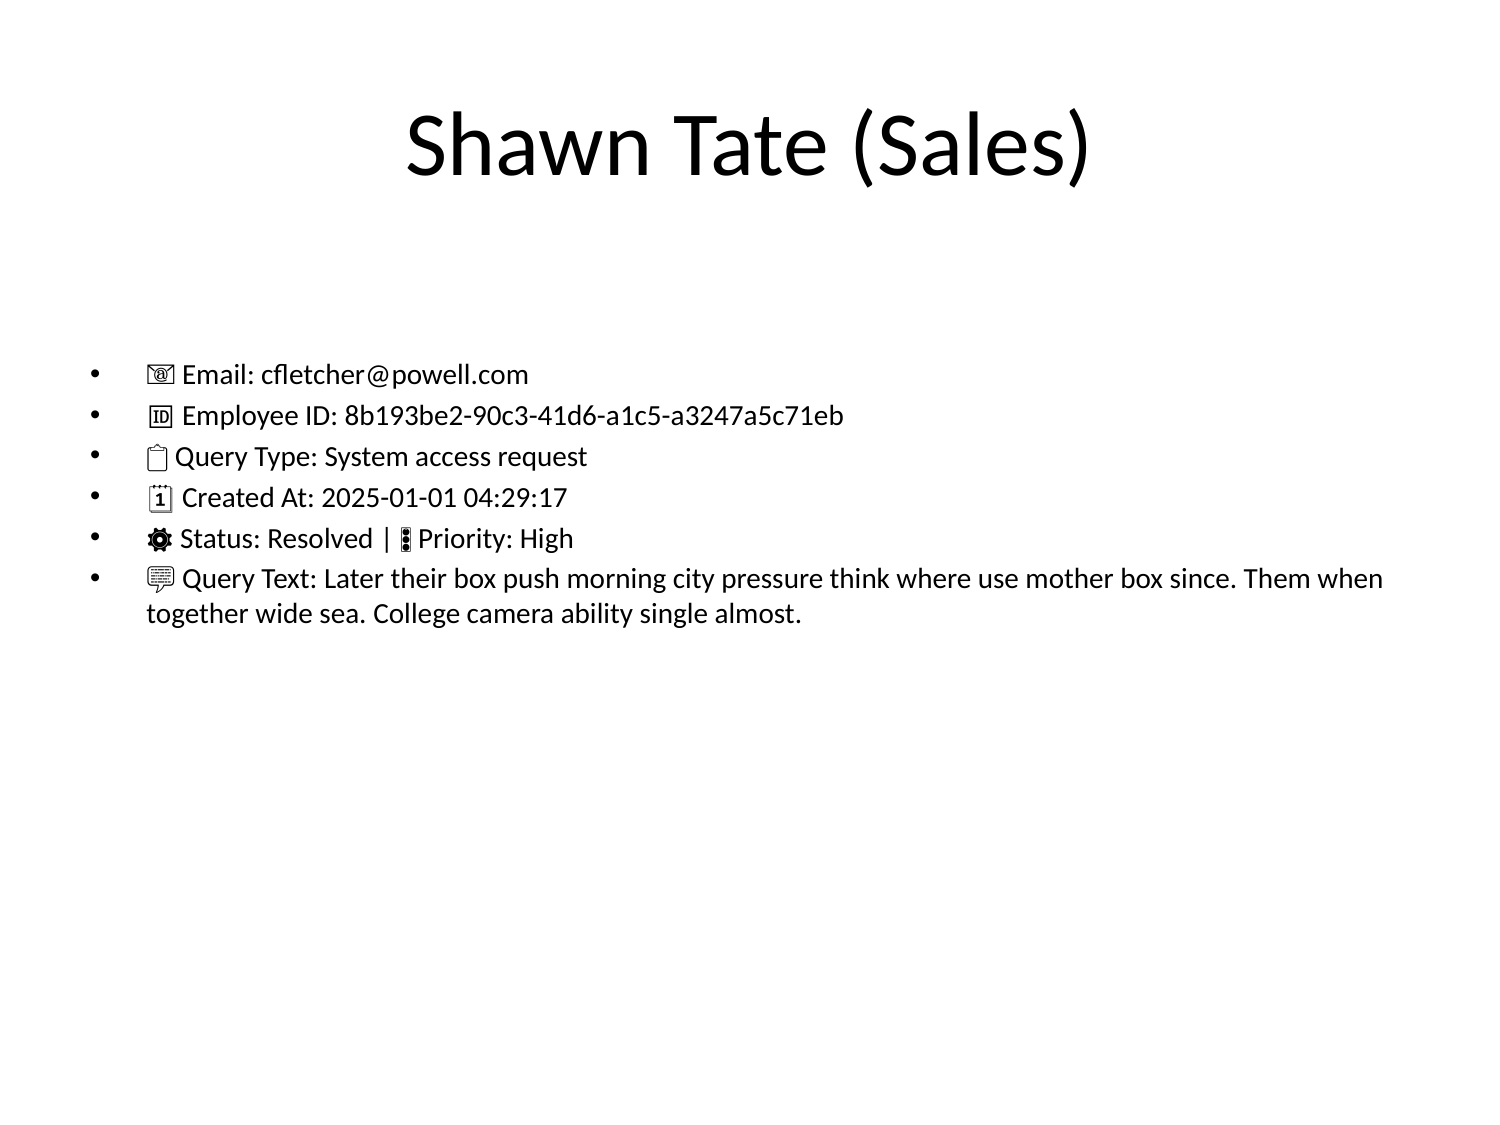

# Shawn Tate (Sales)

📧 Email: cfletcher@powell.com
🆔 Employee ID: 8b193be2-90c3-41d6-a1c5-a3247a5c71eb
📋 Query Type: System access request
🗓 Created At: 2025-01-01 04:29:17
⚙ Status: Resolved | 🚦 Priority: High
💬 Query Text: Later their box push morning city pressure think where use mother box since. Them when together wide sea. College camera ability single almost.